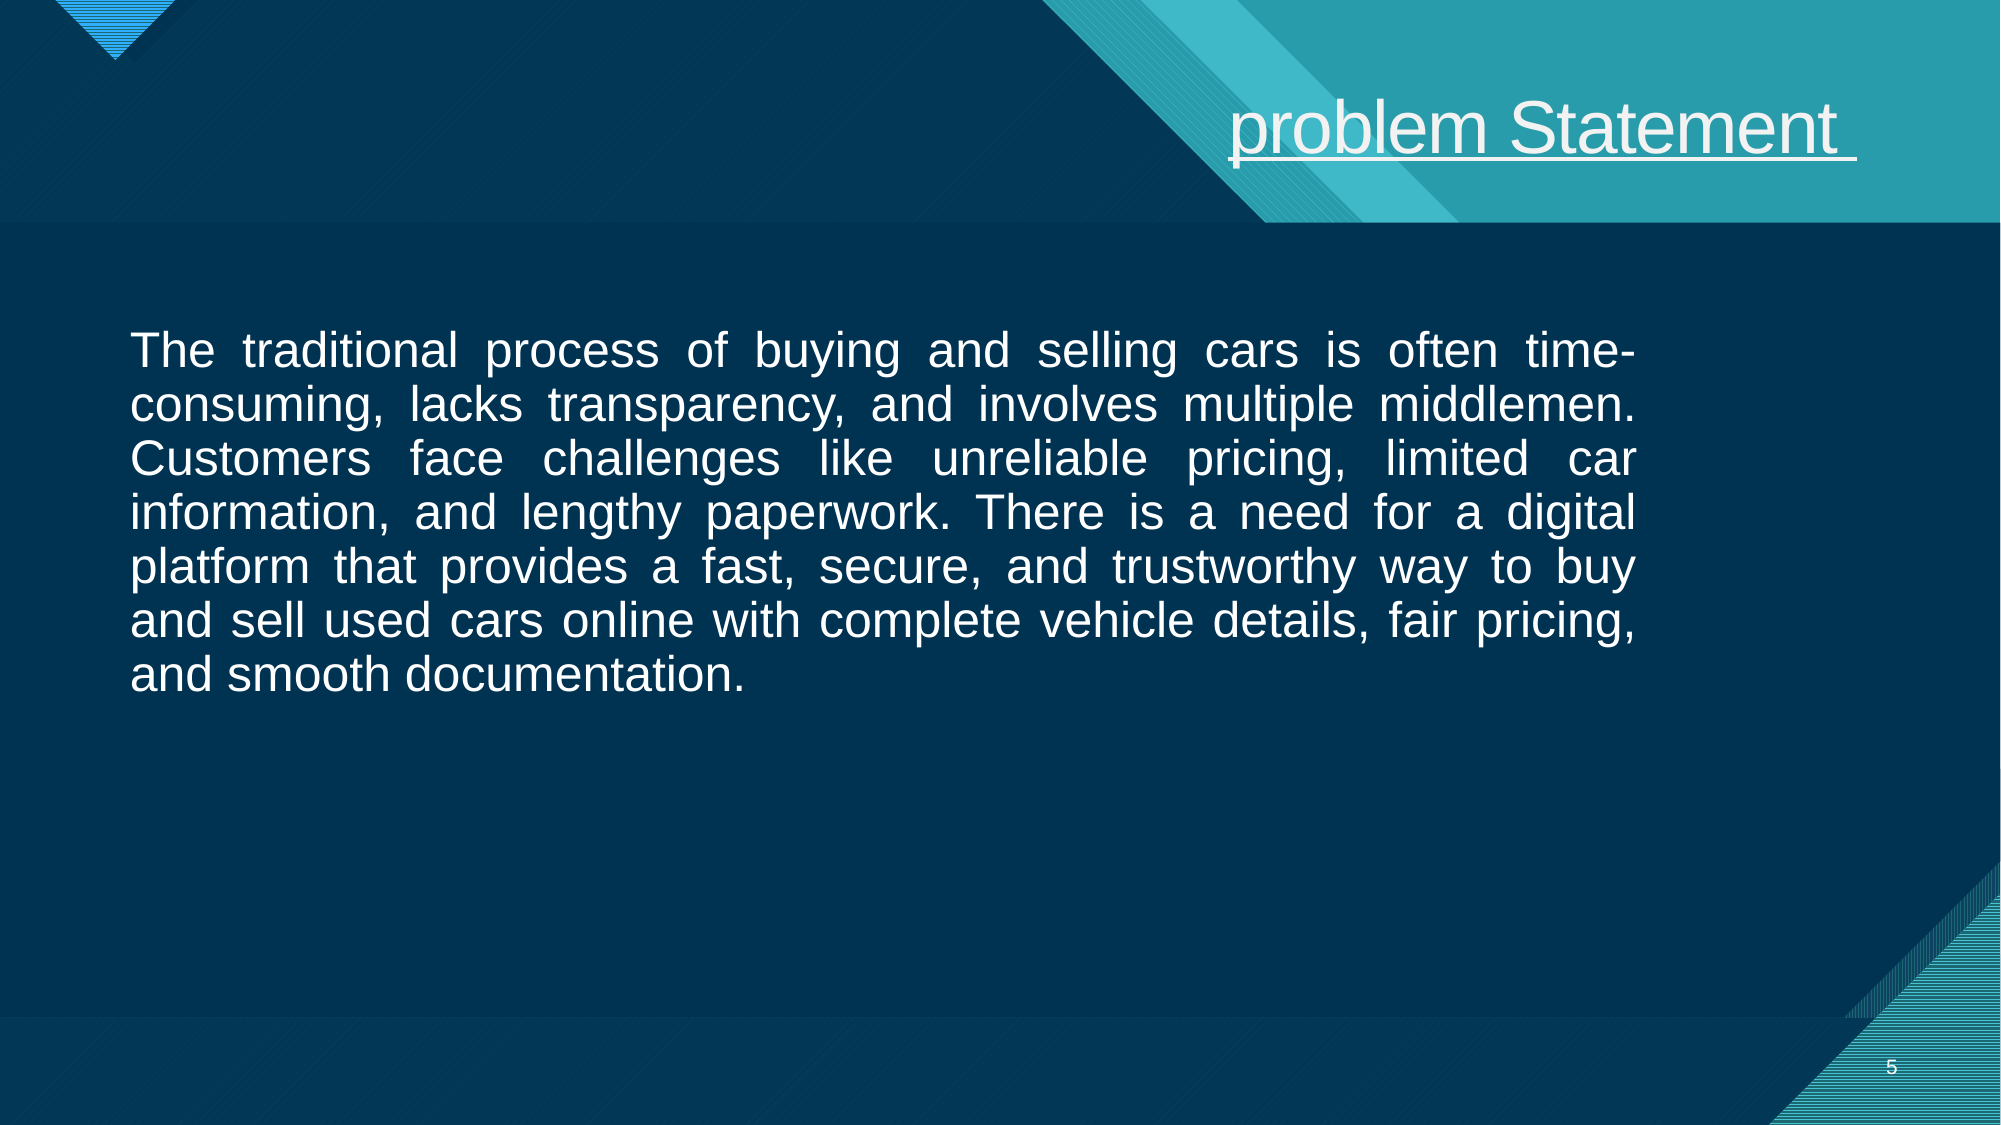

# problem Statement
The traditional process of buying and selling cars is often time-consuming, lacks transparency, and involves multiple middlemen. Customers face challenges like unreliable pricing, limited car information, and lengthy paperwork. There is a need for a digital platform that provides a fast, secure, and trustworthy way to buy and sell used cars online with complete vehicle details, fair pricing, and smooth documentation.
5